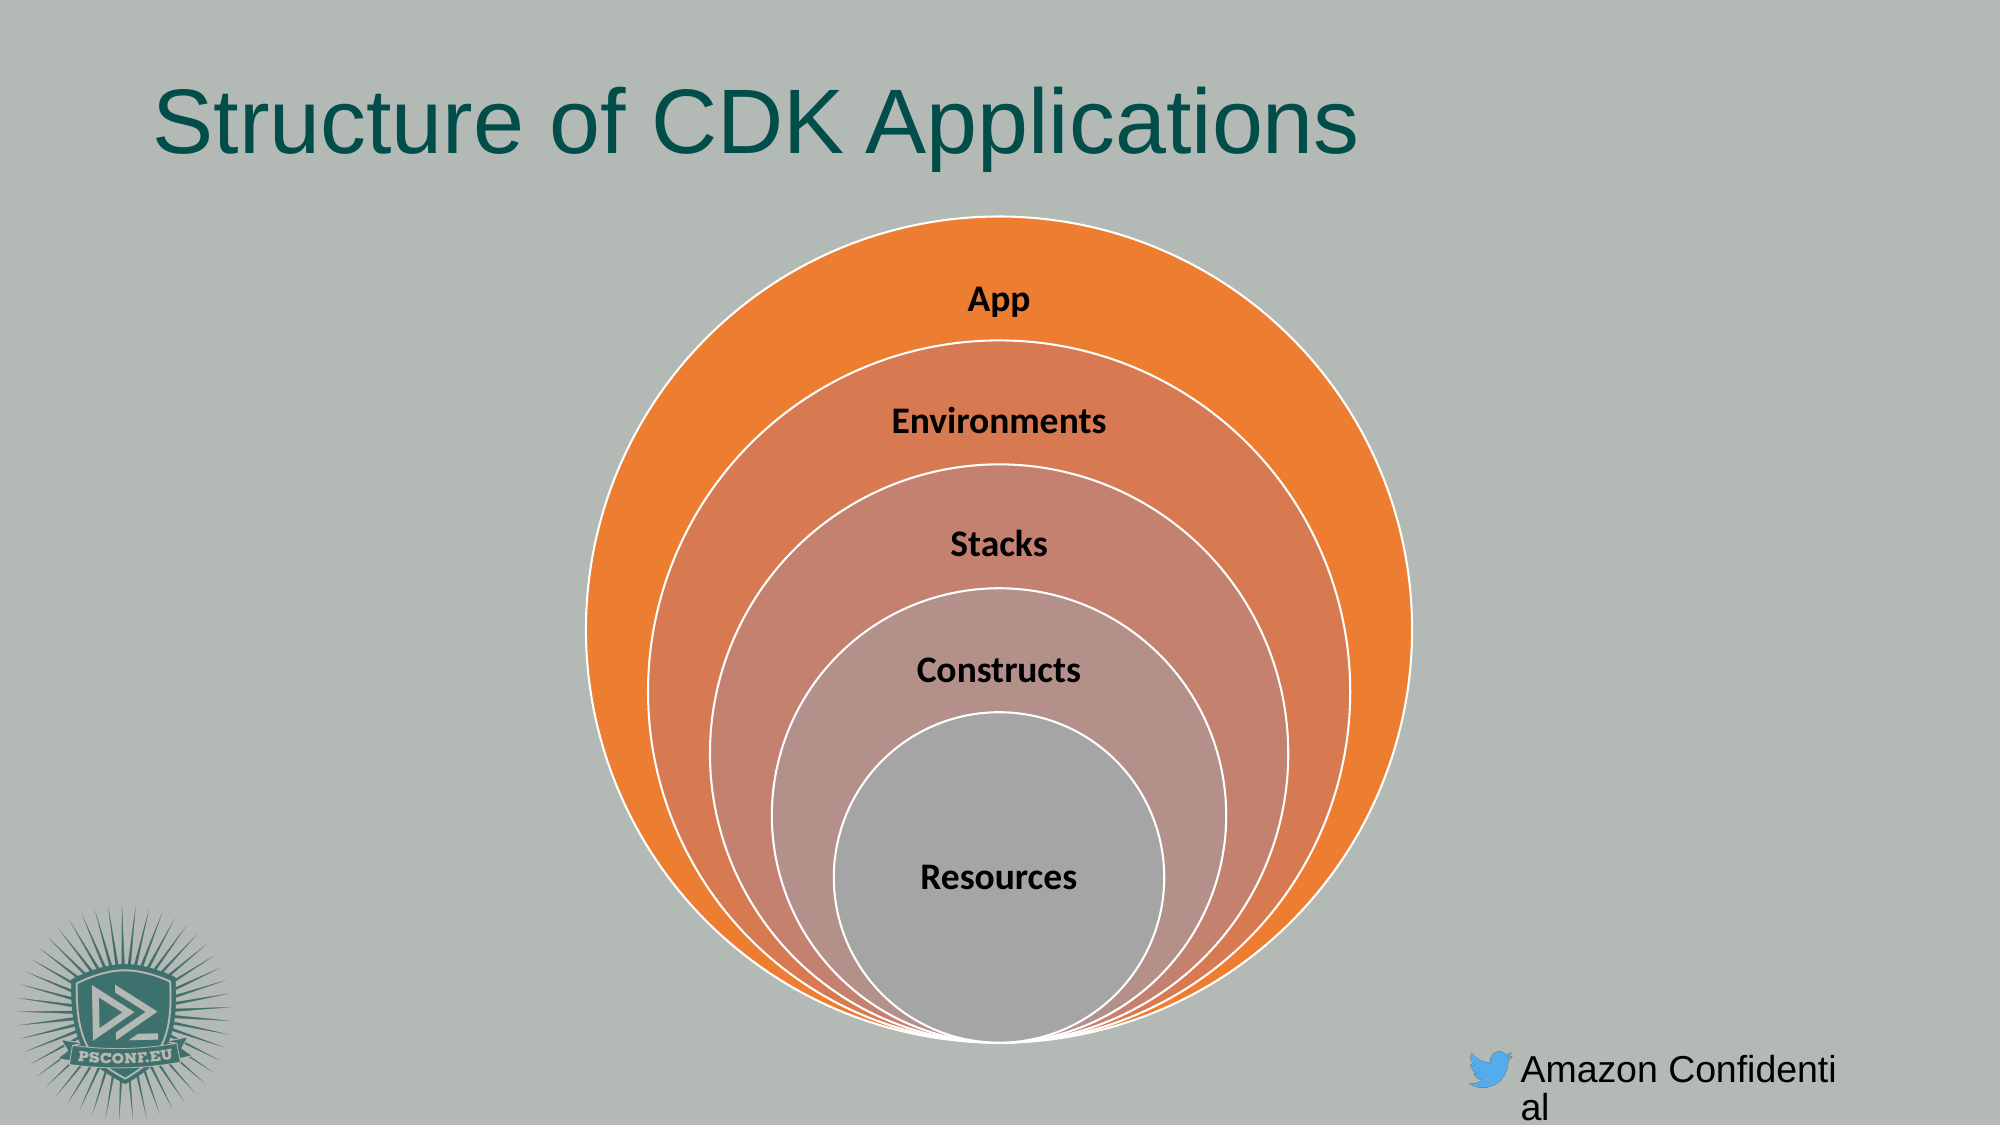

6/5/2019
23
# Structure of CDK Applications
App
Environments
Stacks
Constructs
Resources
Amazon Confidential